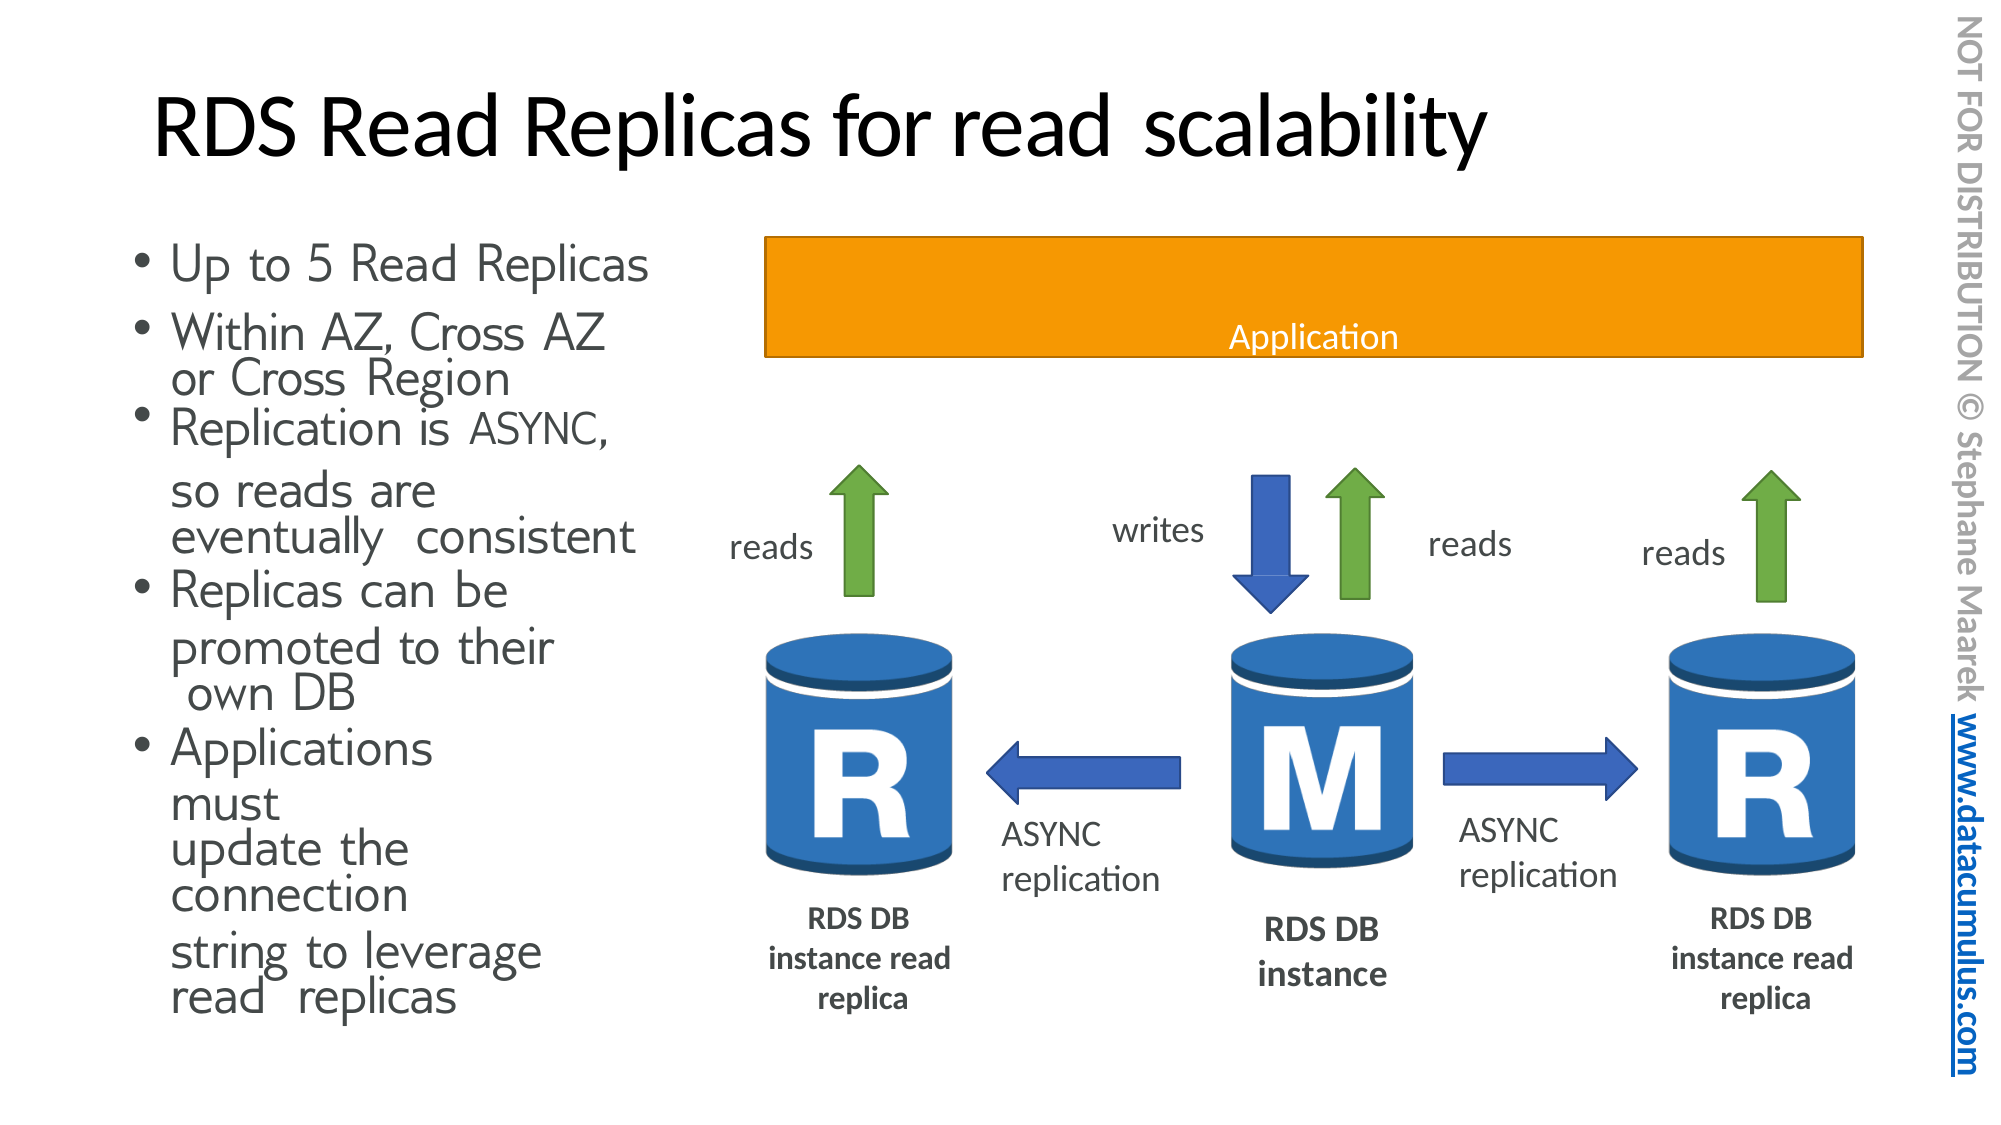

NOT FOR DISTRIBUTION © Stephane Maarek www.datacumulus.com
# RDS Read Replicas for read scalability
Up to 5 Read Replicas
Within AZ, Cross AZ  or Cross Region
Replication is ASYNC,
so reads are eventually  consistent
Replicas can be
promoted to their  own DB
Applications must
update the connection
string to leverage read  replicas

Application

writes
reads
reads
reads

ASYNC
replication
ASYNC
replication
RDS DB
instance read  replica
RDS DB
instance read  replica
RDS DB
instance
© Stephane Maarek